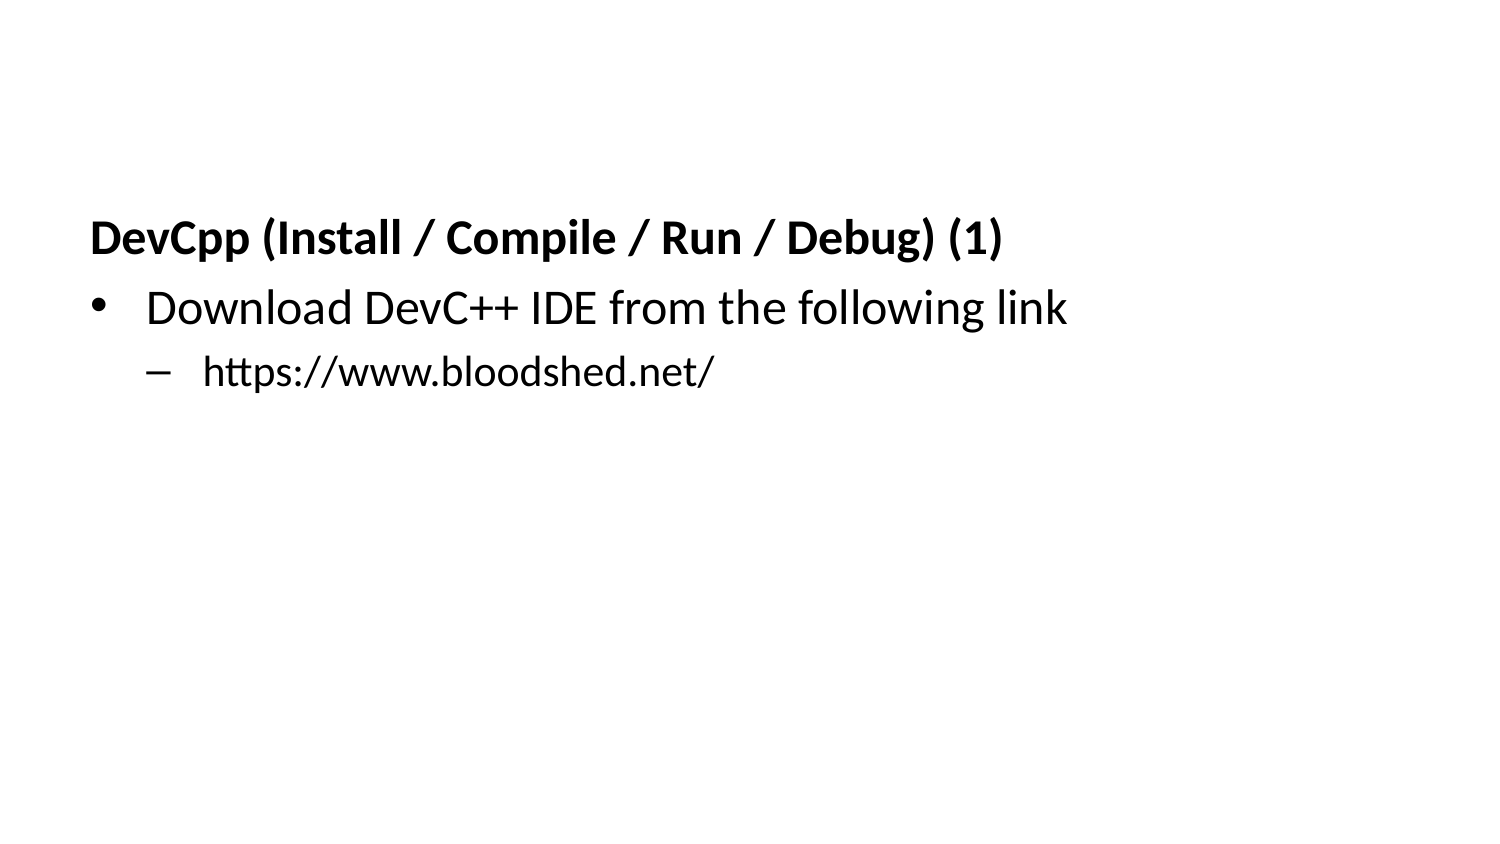

DevCpp (Install / Compile / Run / Debug) (1)
Download DevC++ IDE from the following link
https://www.bloodshed.net/